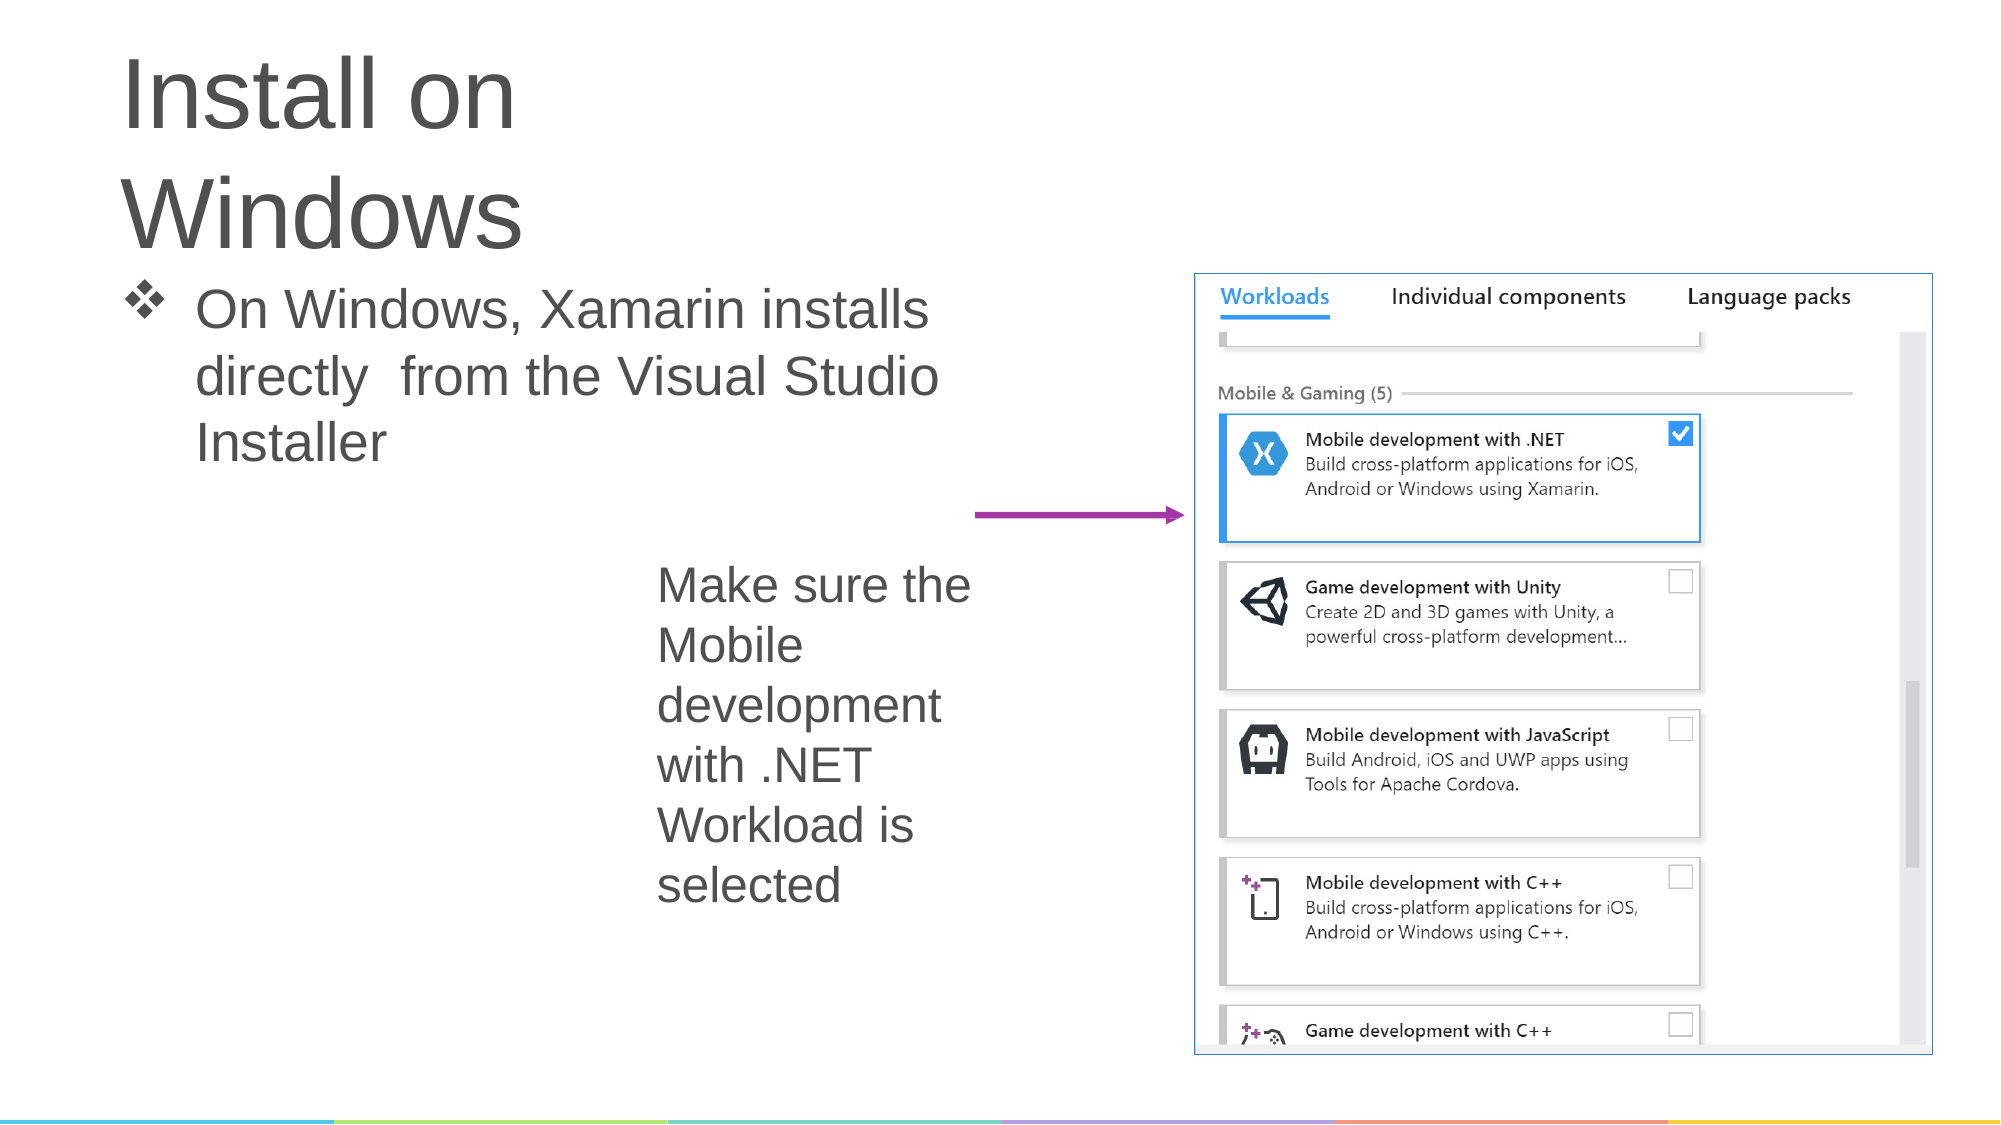

# Install on Windows
On Windows, Xamarin installs directly  from the Visual Studio Installer

Make sure the  Mobile development
with .NET Workload is
selected